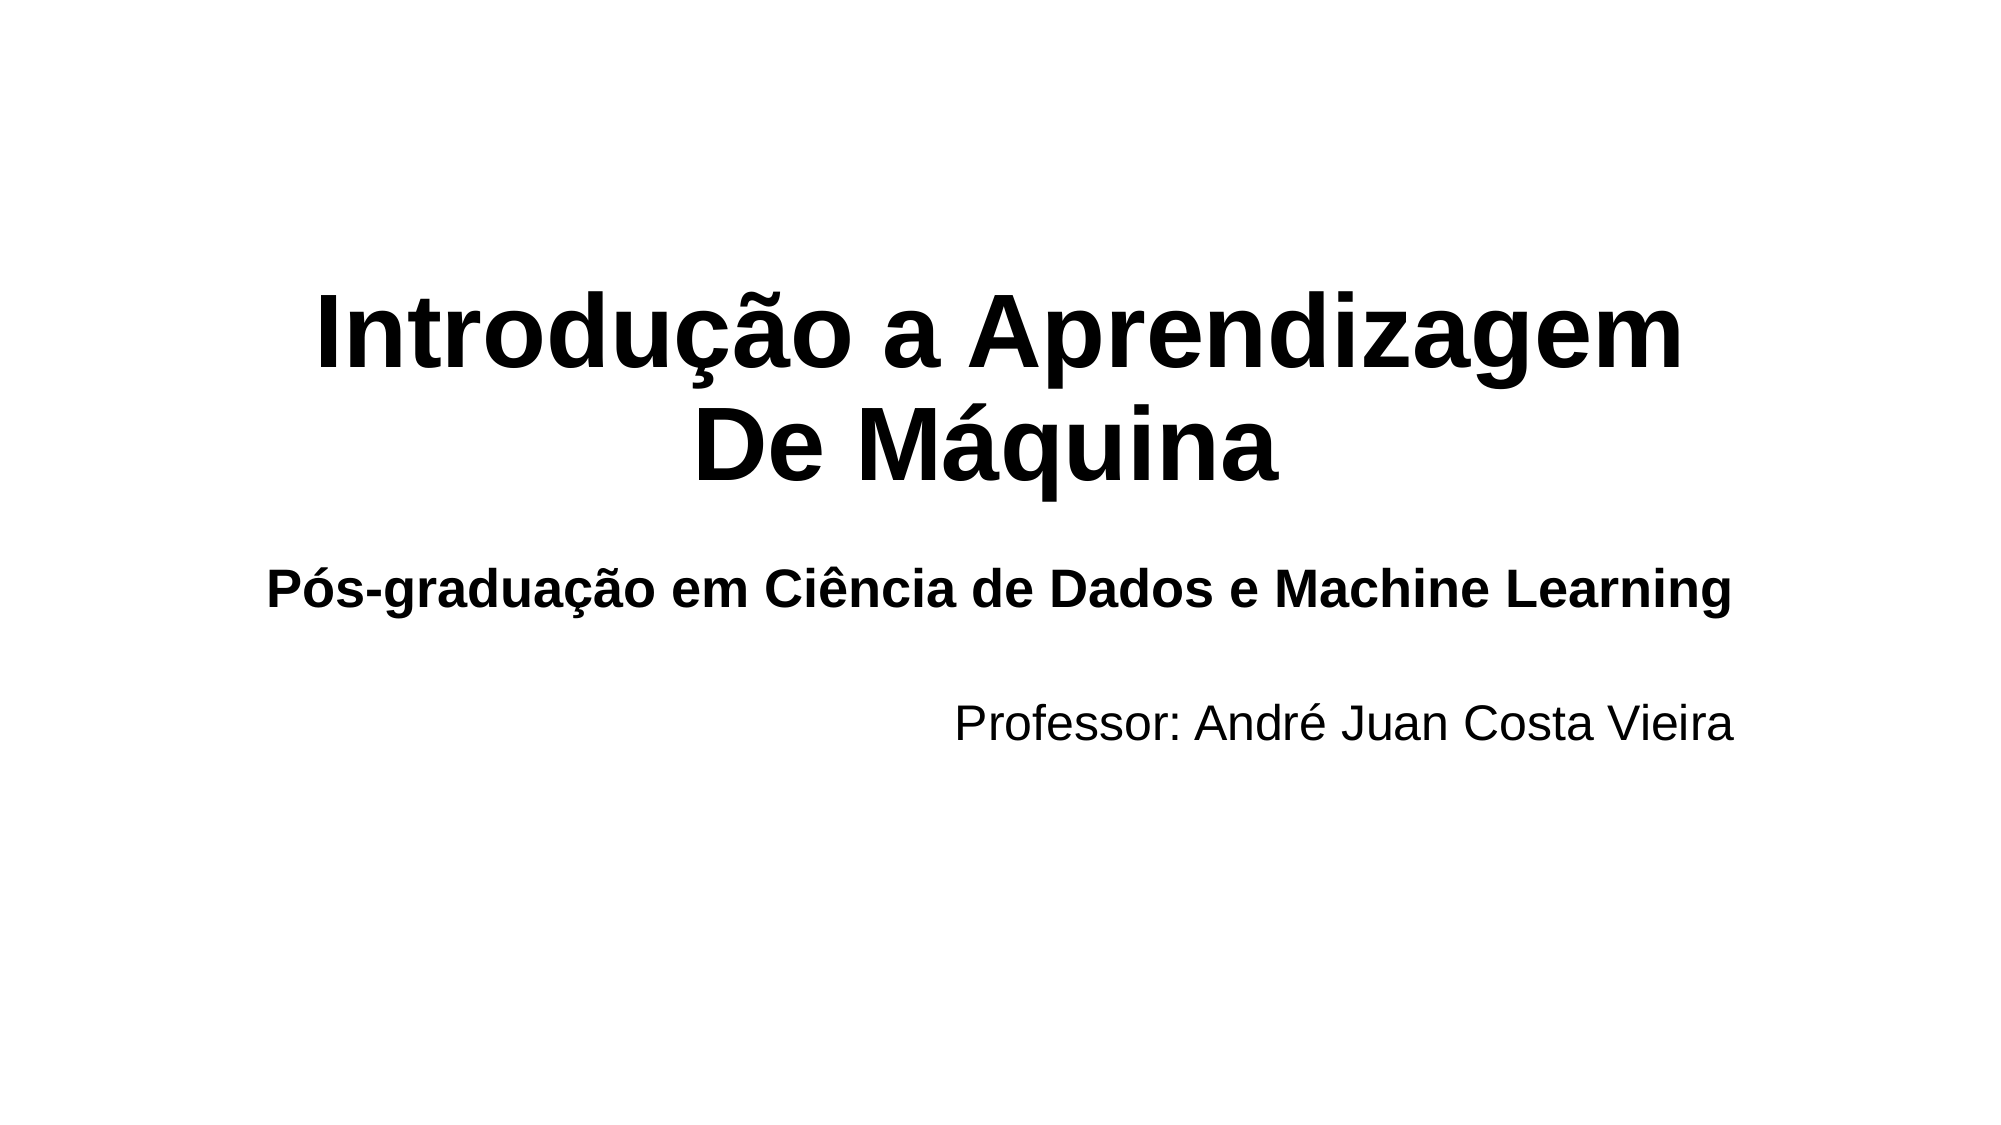

# Introdução a Aprendizagem De Máquina Pós-graduação em Ciência de Dados e Machine Learning
Professor: André Juan Costa Vieira